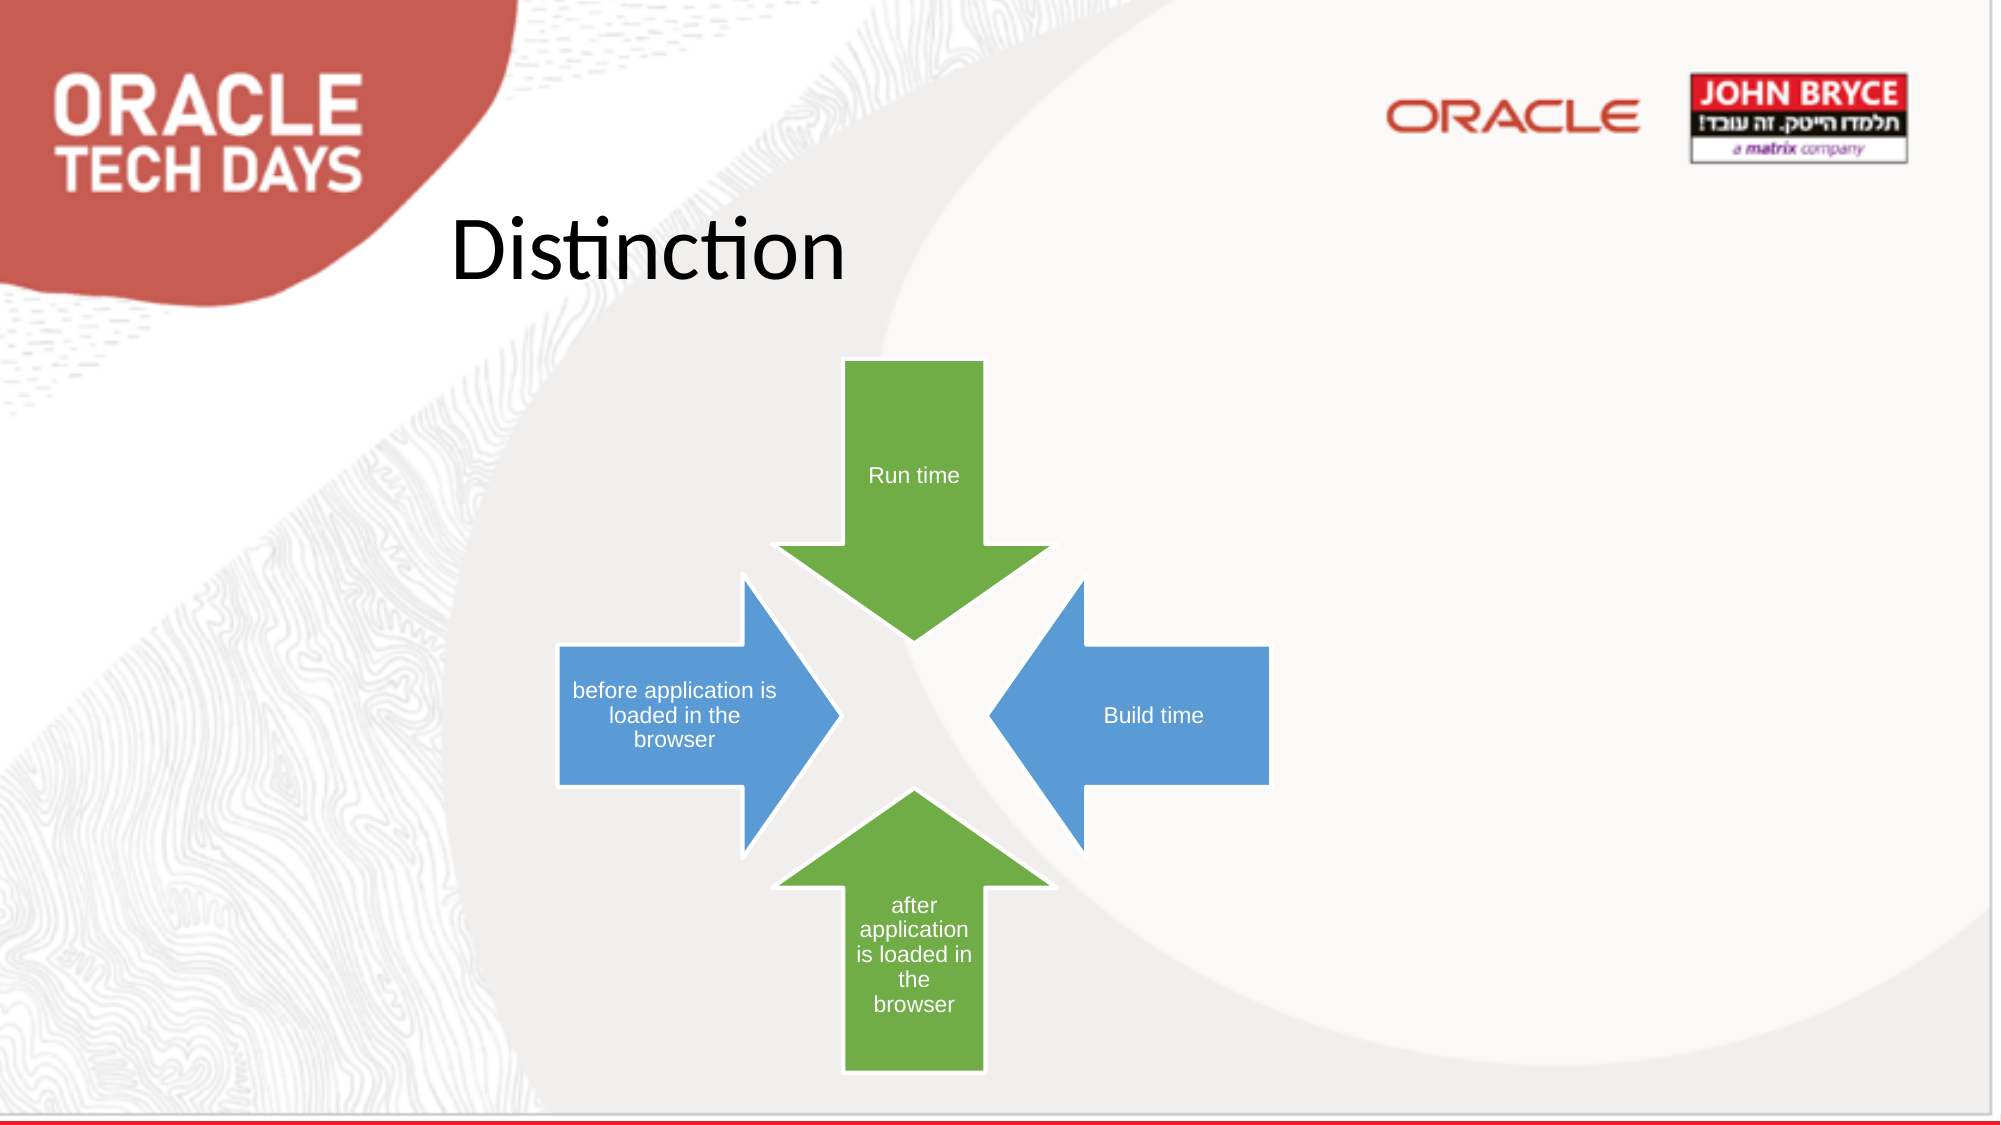

# Distinction
Run time
Build time
after application is loaded in the browser
before application is loaded in the browser